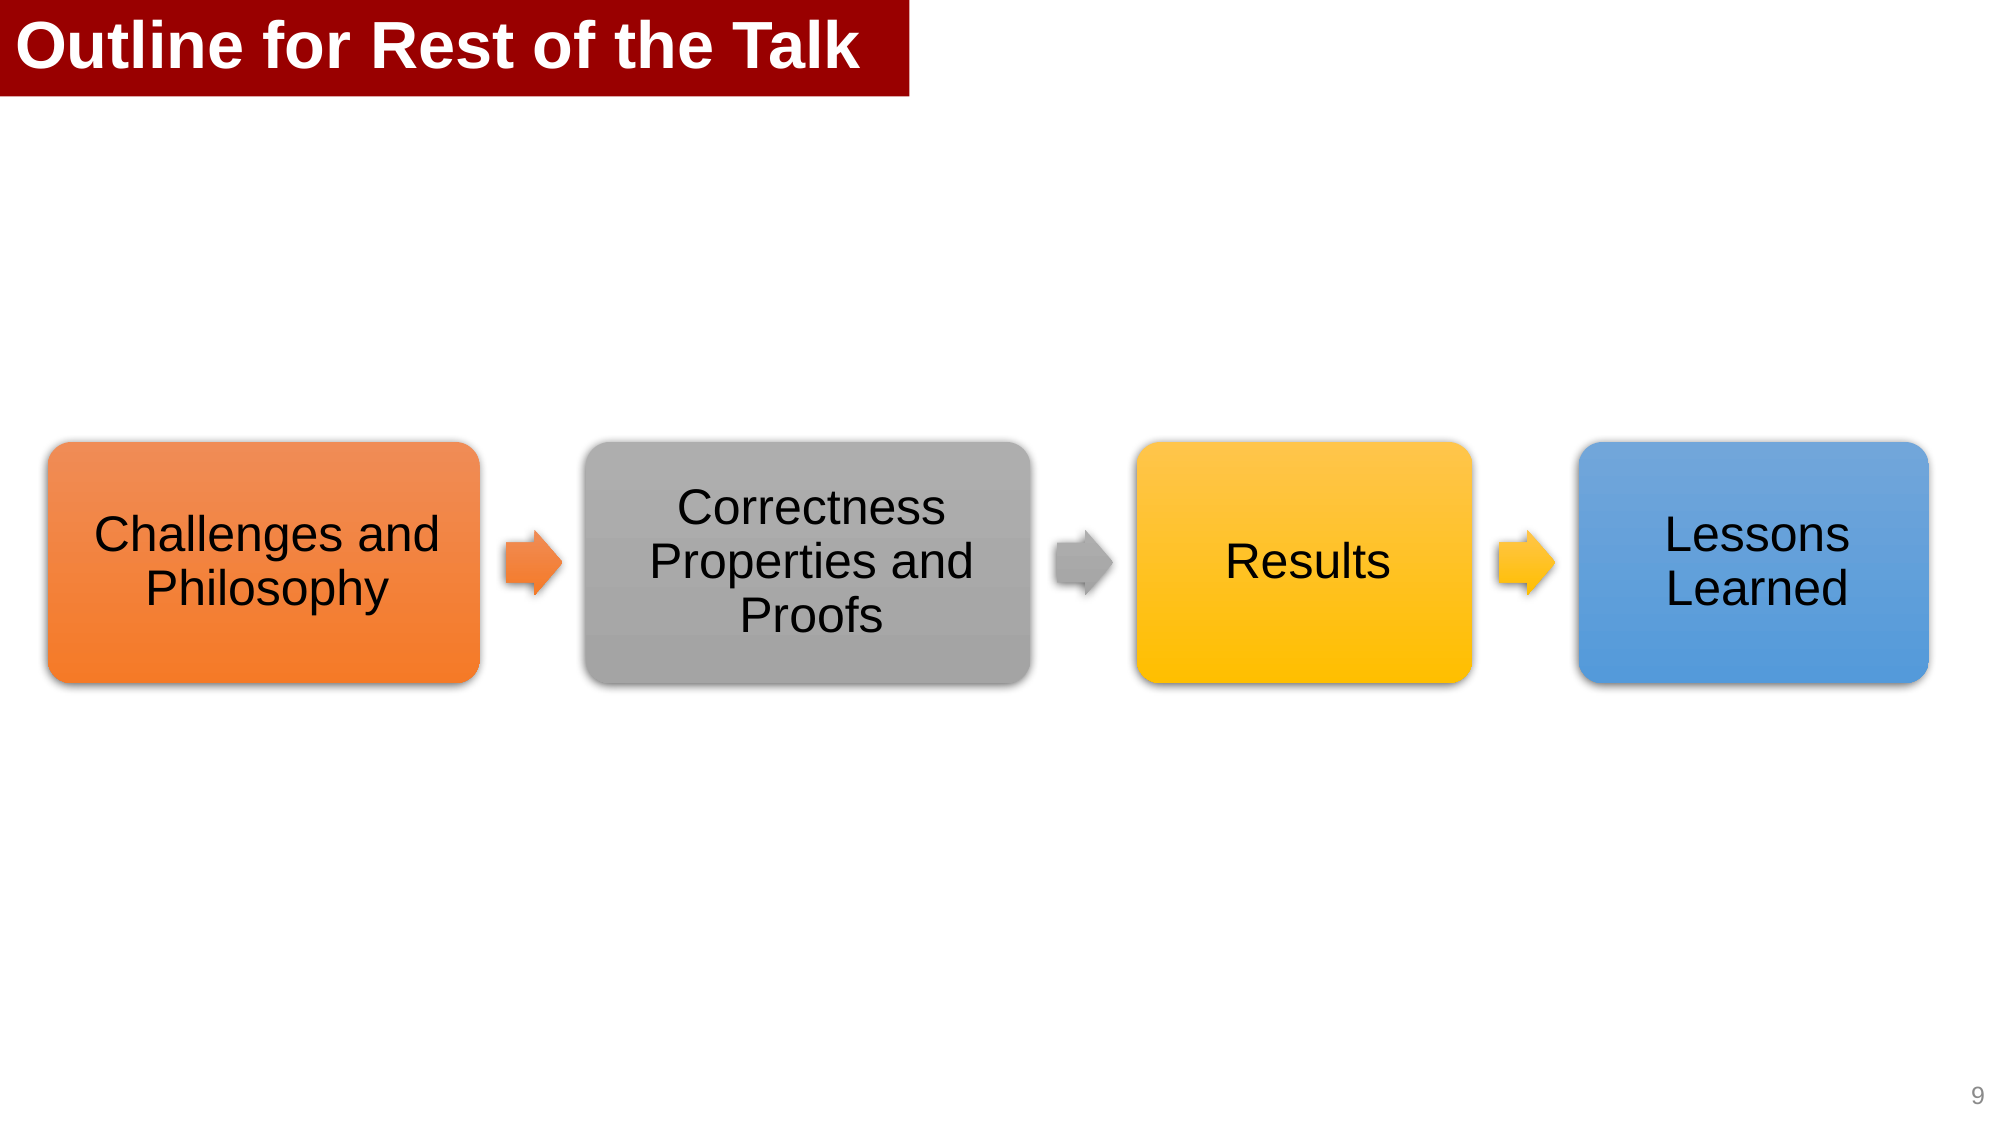

Outline for Rest of the Talk
Challenges and Philosophy

Correctness Properties and Proofs

Results

Lessons Learned
9